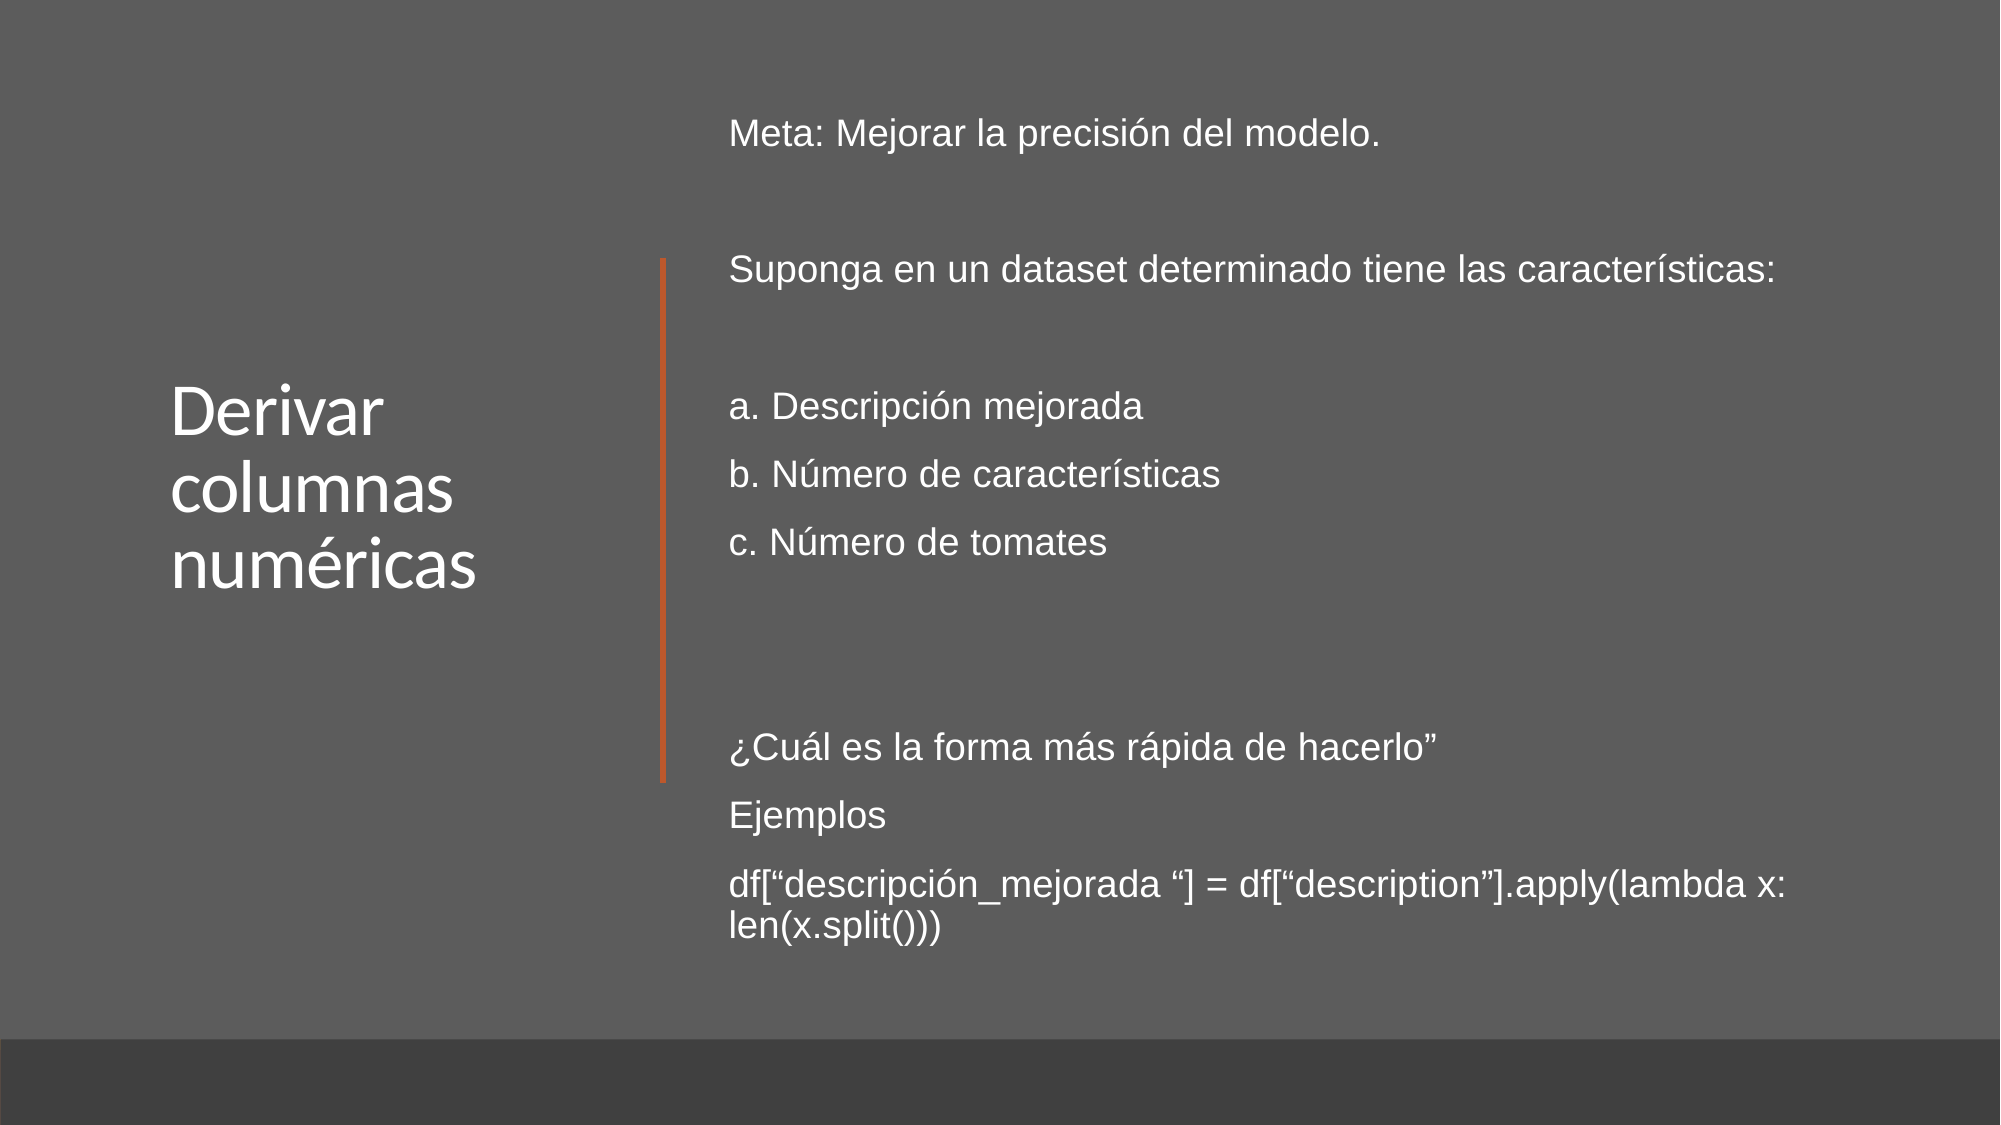

# Derivar columnas numéricas
Meta: Mejorar la precisión del modelo.

Suponga en un dataset determinado tiene las características:

a. Descripción mejorada
b. Número de características
c. Número de tomates

¿Cuál es la forma más rápida de hacerlo”
Ejemplos
df[“descripción_mejorada “] = df[“description”].apply(lambda x: len(x.split()))